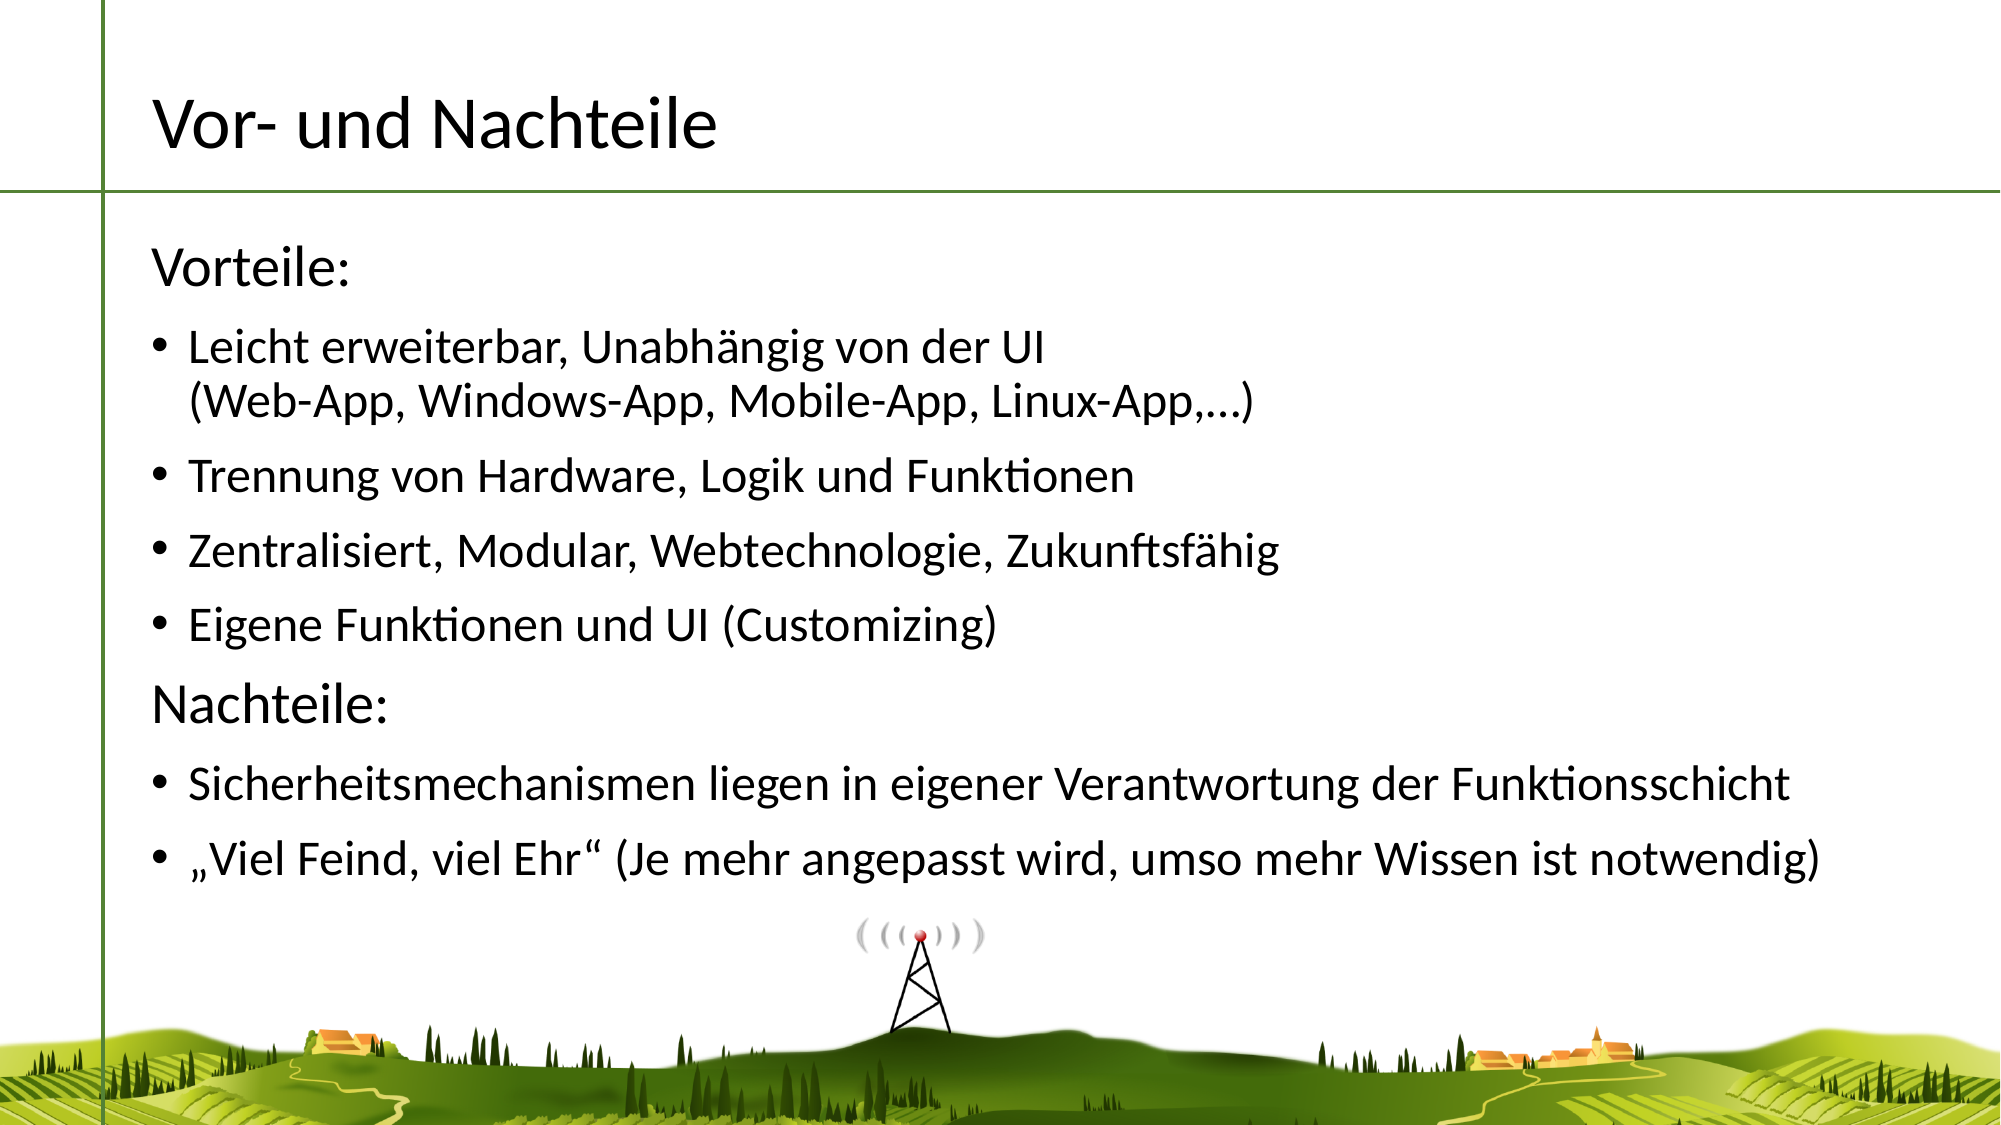

# Vor- und Nachteile
Vorteile:
Leicht erweiterbar, Unabhängig von der UI
(Web-App, Windows-App, Mobile-App, Linux-App,…)
Trennung von Hardware, Logik und Funktionen
Zentralisiert, Modular, Webtechnologie, Zukunftsfähig
Eigene Funktionen und UI (Customizing)
Nachteile:
Sicherheitsmechanismen liegen in eigener Verantwortung der Funktionsschicht
„Viel Feind, viel Ehr“ (Je mehr angepasst wird, umso mehr Wissen ist notwendig)